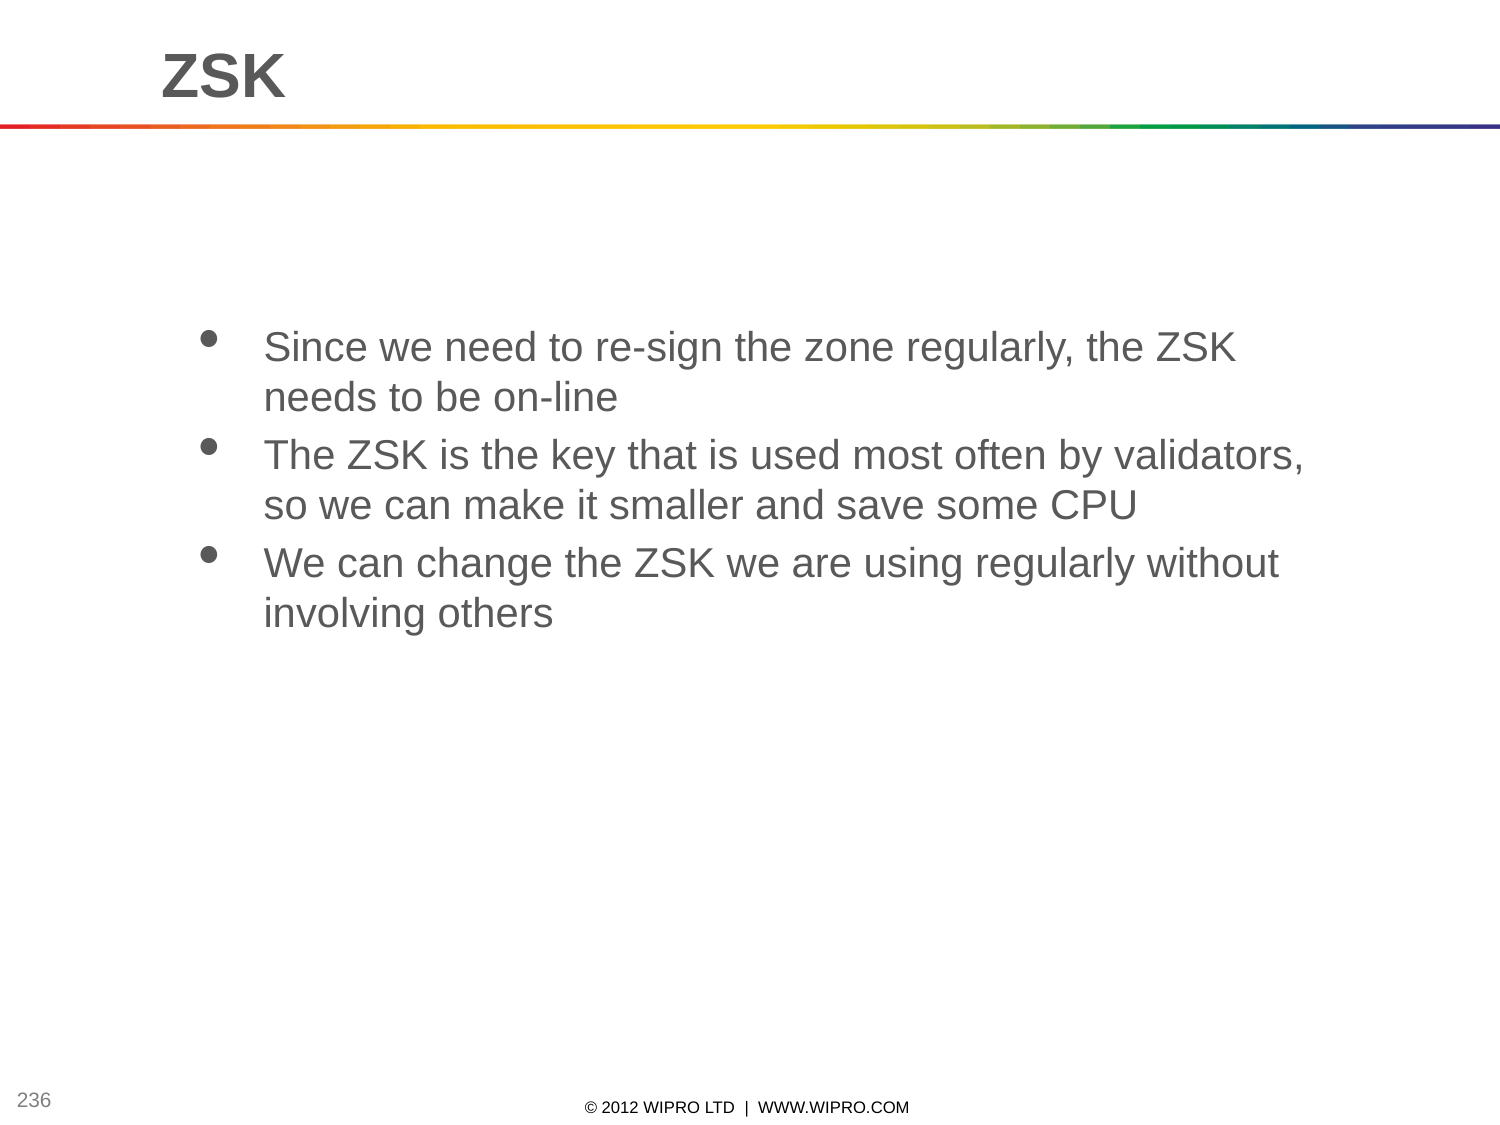

ZSK
Since we need to re-sign the zone regularly, the ZSK needs to be on-line
The ZSK is the key that is used most often by validators, so we can make it smaller and save some CPU
We can change the ZSK we are using regularly without involving others